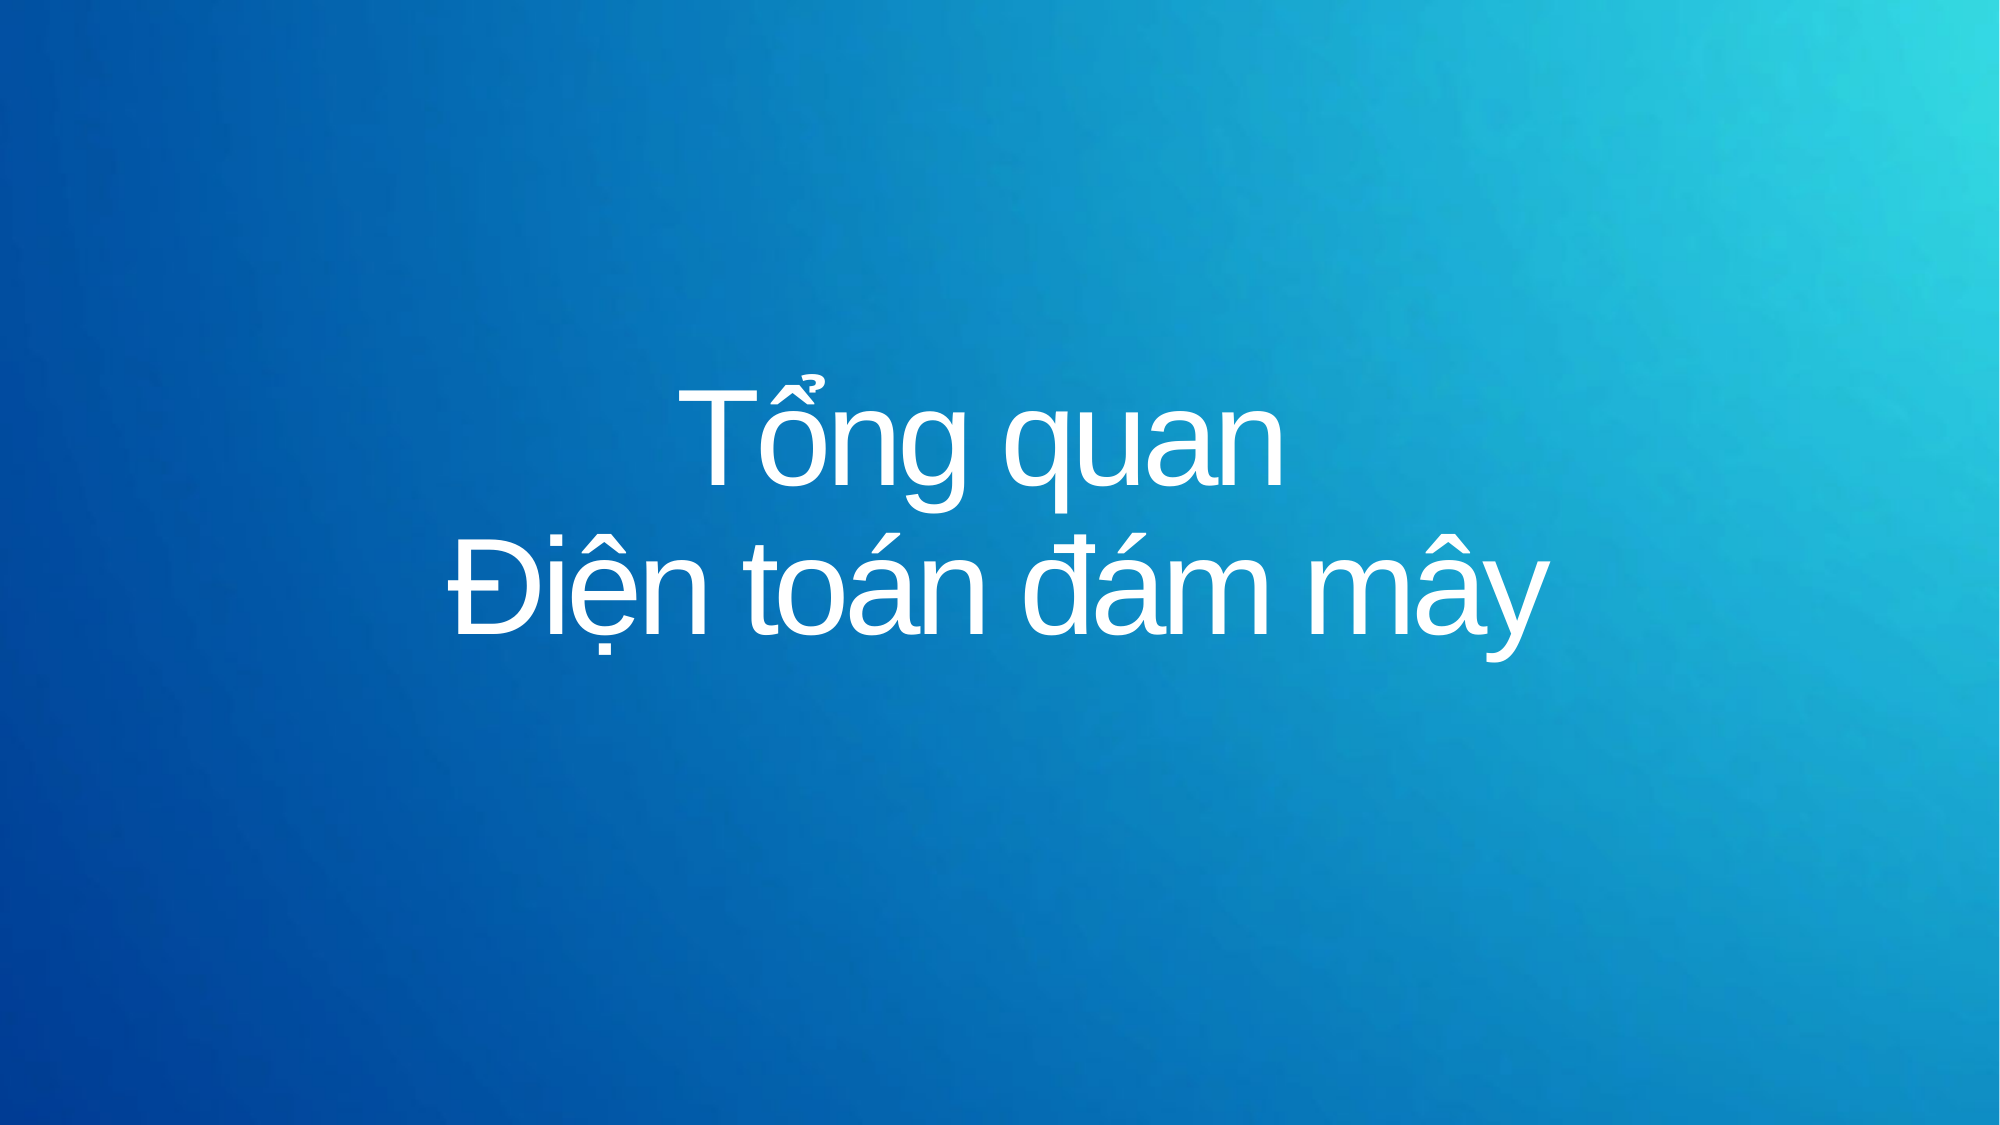

#
Tổng quan
Điện toán đám mây